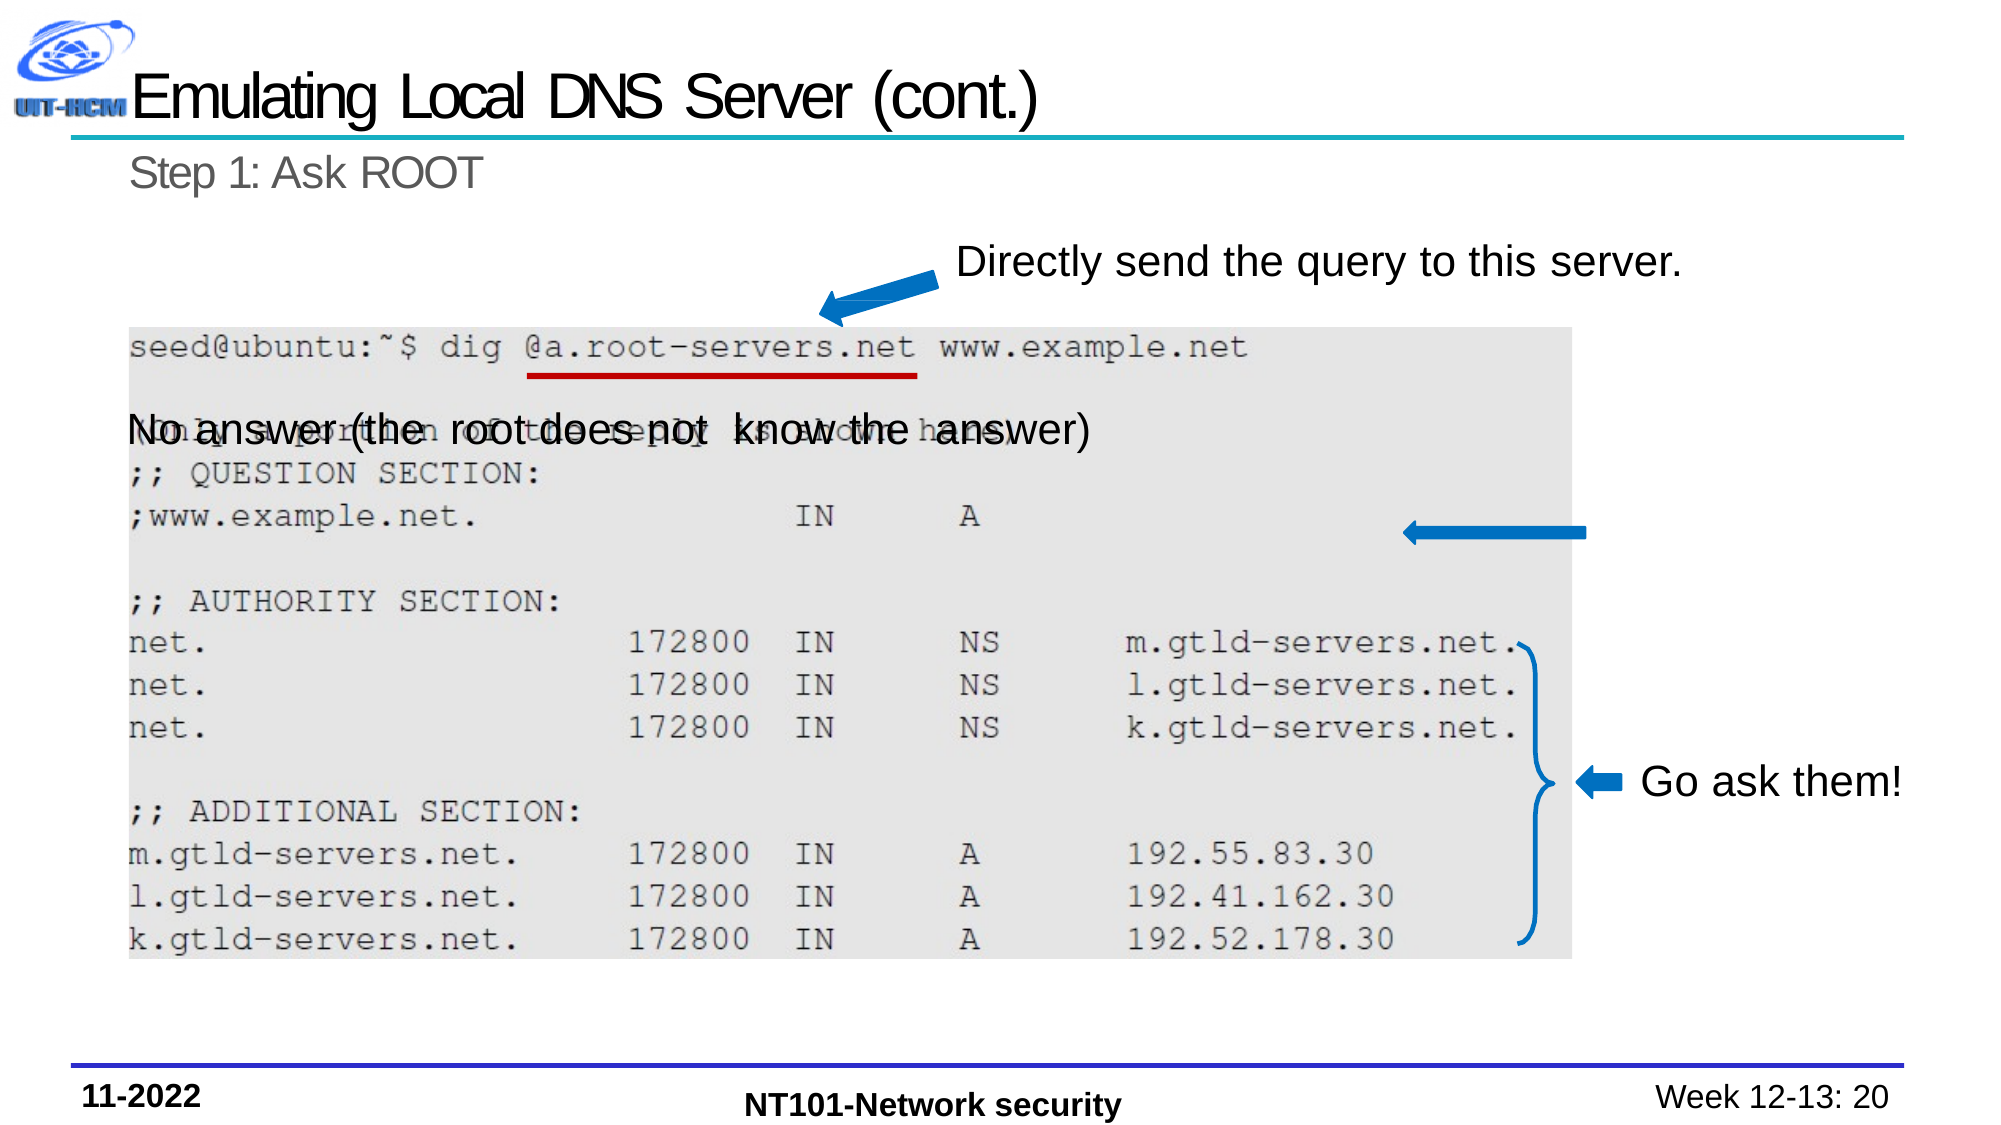

# Emulating Local DNS Server (cont.)
Step 1: Ask ROOT
Directly send the query to this server.

No answer (the  root does not  know the  answer)

Go ask them!